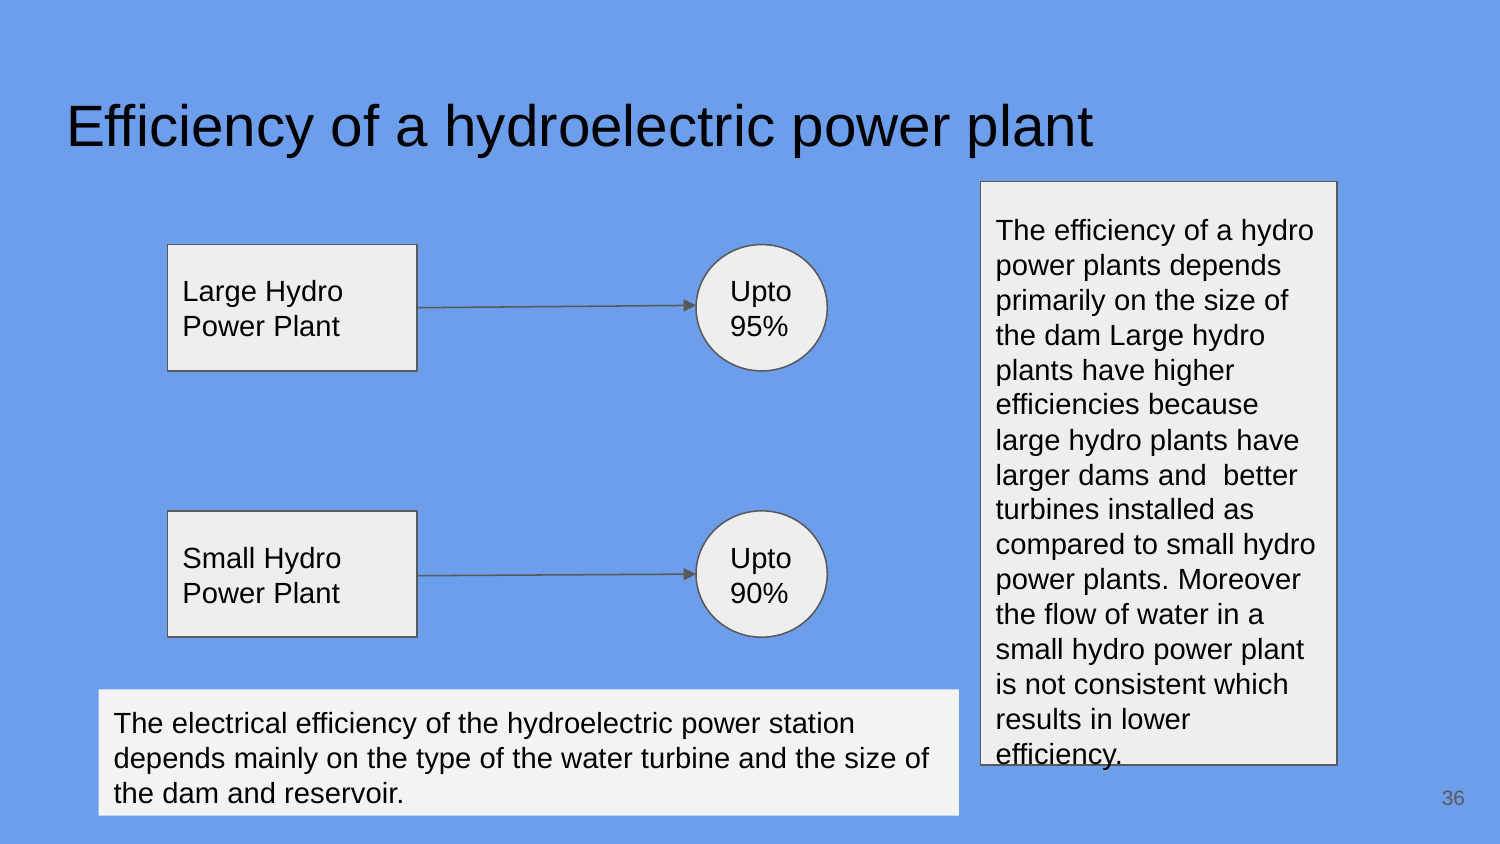

# Efficiency of a hydroelectric power plant

The efficiency of a hydro power plants depends primarily on the size of the dam Large hydro plants have higher efficiencies because large hydro plants have larger dams and  better turbines installed as compared to small hydro power plants. Moreover the flow of water in a small hydro power plant is not consistent which results in lower efficiency.
Large Hydro Power Plant
Upto 95%
Small Hydro Power Plant
Upto 90%
The electrical efficiency of the hydroelectric power station depends mainly on the type of the water turbine and the size of the dam and reservoir.
36